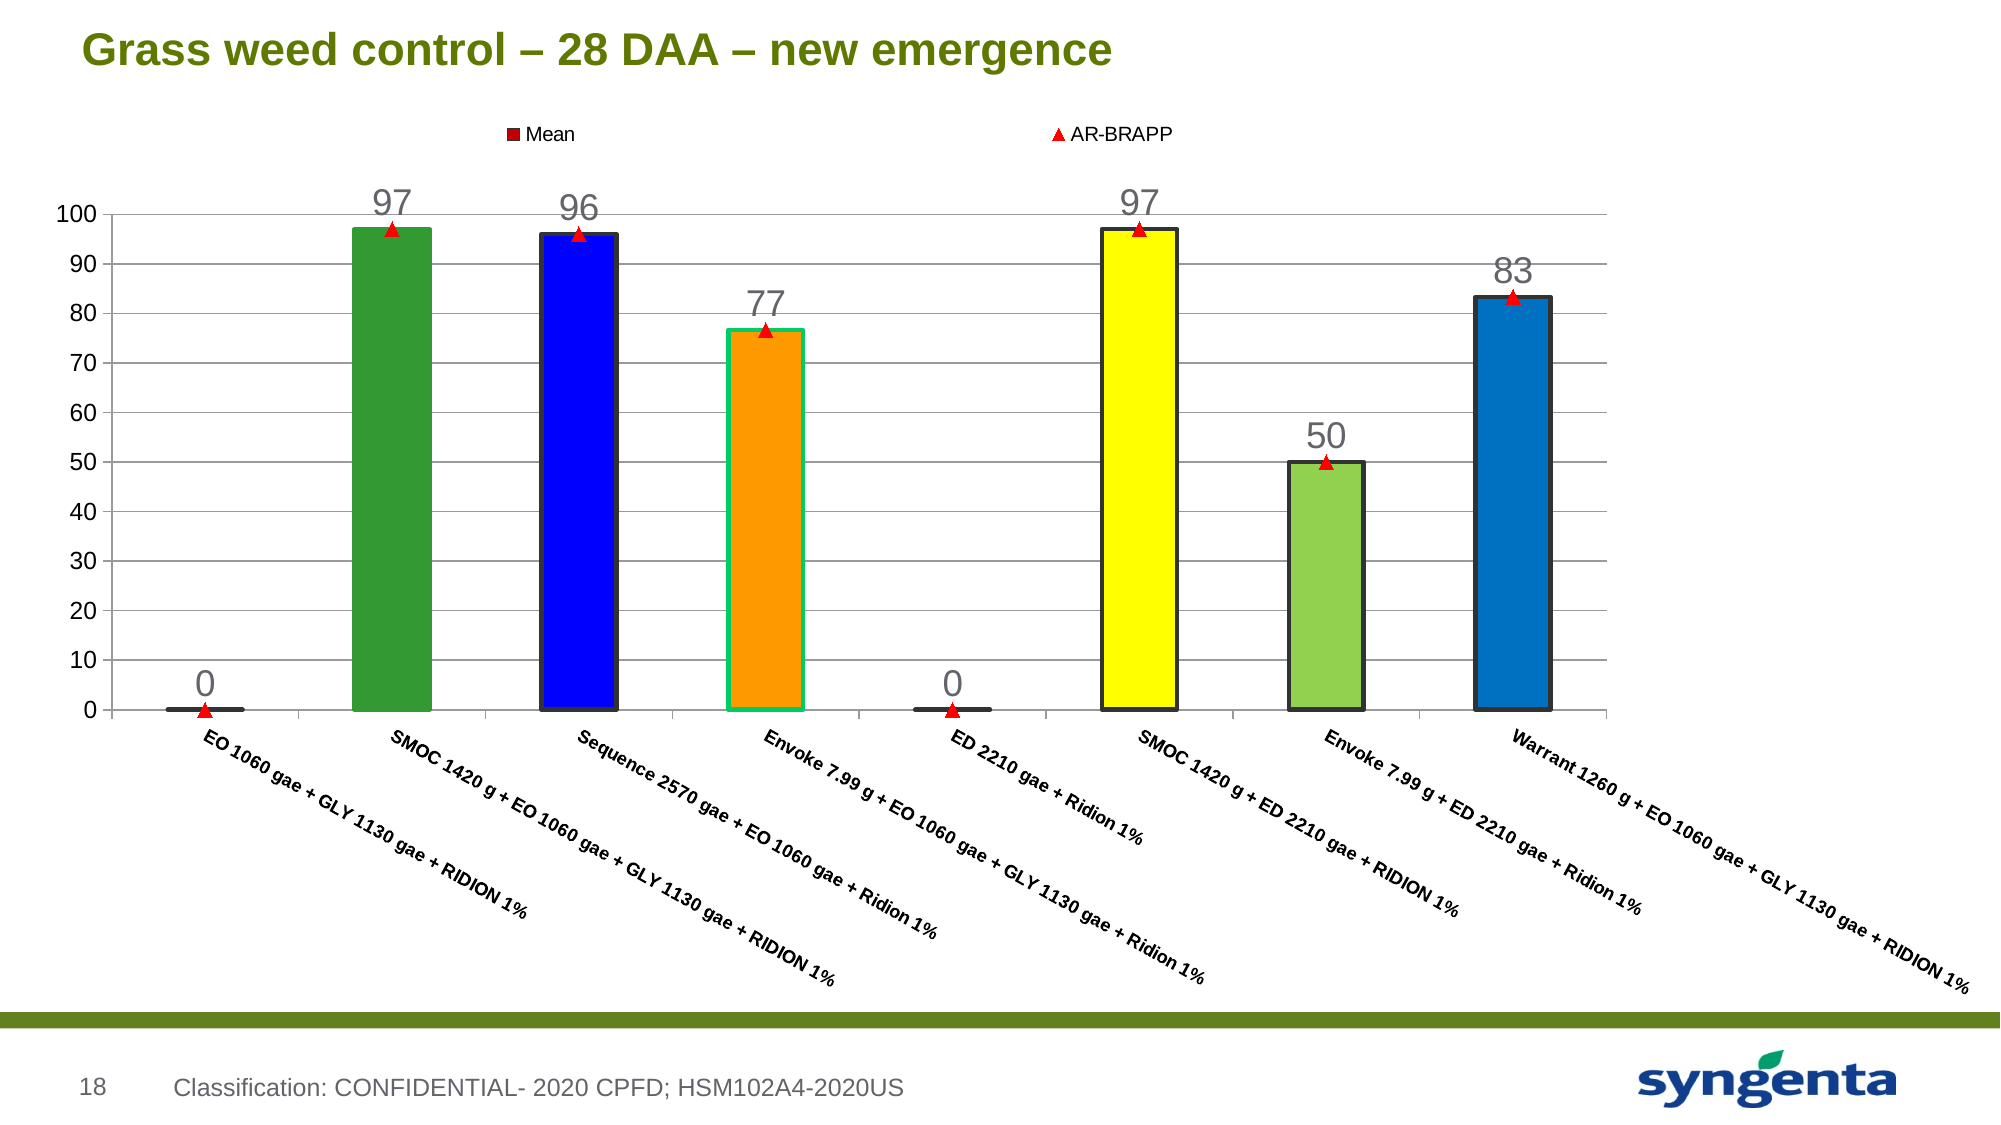

# Grass weed control – 28 DAA – new emergence

### Chart

| Category | Mean | AR-BRAPP |
|---|---|---|
| EO 1060 gae + GLY 1130 gae + RIDION 1% | 0.0 | 0.0 |
| SMOC 1420 g + EO 1060 gae + GLY 1130 gae + RIDION 1% | 97.0 | 97.0 |
| Sequence 2570 gae + EO 1060 gae + Ridion 1% | 96.0 | 96.0 |
| Envoke 7.99 g + EO 1060 gae + GLY 1130 gae + Ridion 1% | 76.666666666666 | 76.666666666666 |
| ED 2210 gae + Ridion 1% | 0.0 | 0.0 |
| SMOC 1420 g + ED 2210 gae + RIDION 1% | 97.0 | 97.0 |
| Envoke 7.99 g + ED 2210 gae + Ridion 1% | 50.0 | 50.0 |
| Warrant 1260 g + EO 1060 gae + GLY 1130 gae + RIDION 1% | 83.333333333333 | 83.333333333333 |
Classification: CONFIDENTIAL- 2020 CPFD; HSM102A4-2020US